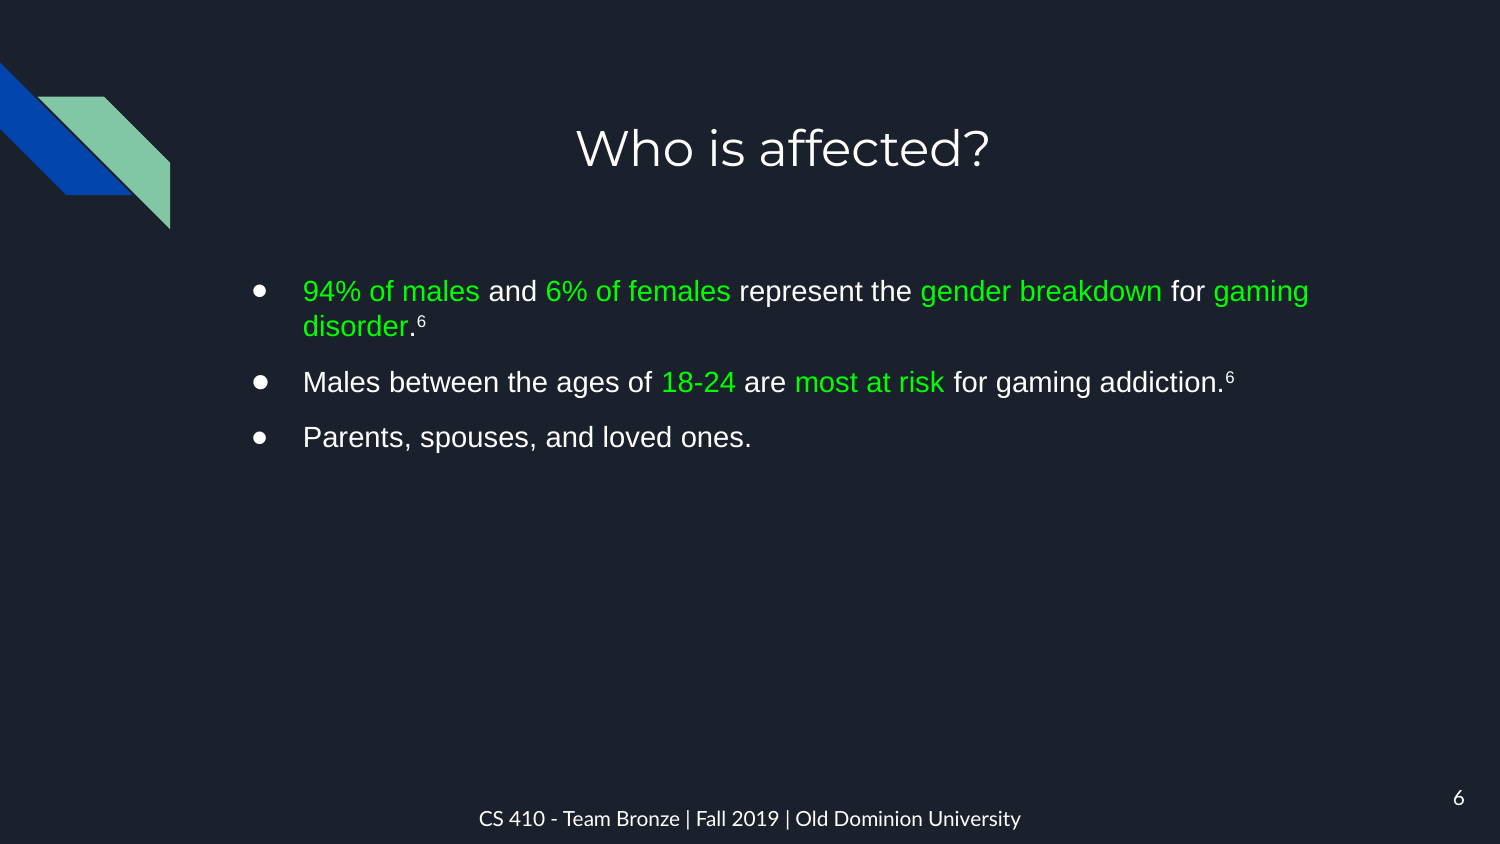

# Who is affected?
94% of males and 6% of females represent the gender breakdown for gaming disorder.6
Males between the ages of 18-24 are most at risk for gaming addiction.6
Parents, spouses, and loved ones.

6
CS 410 - Team Bronze | Fall 2019 | Old Dominion University